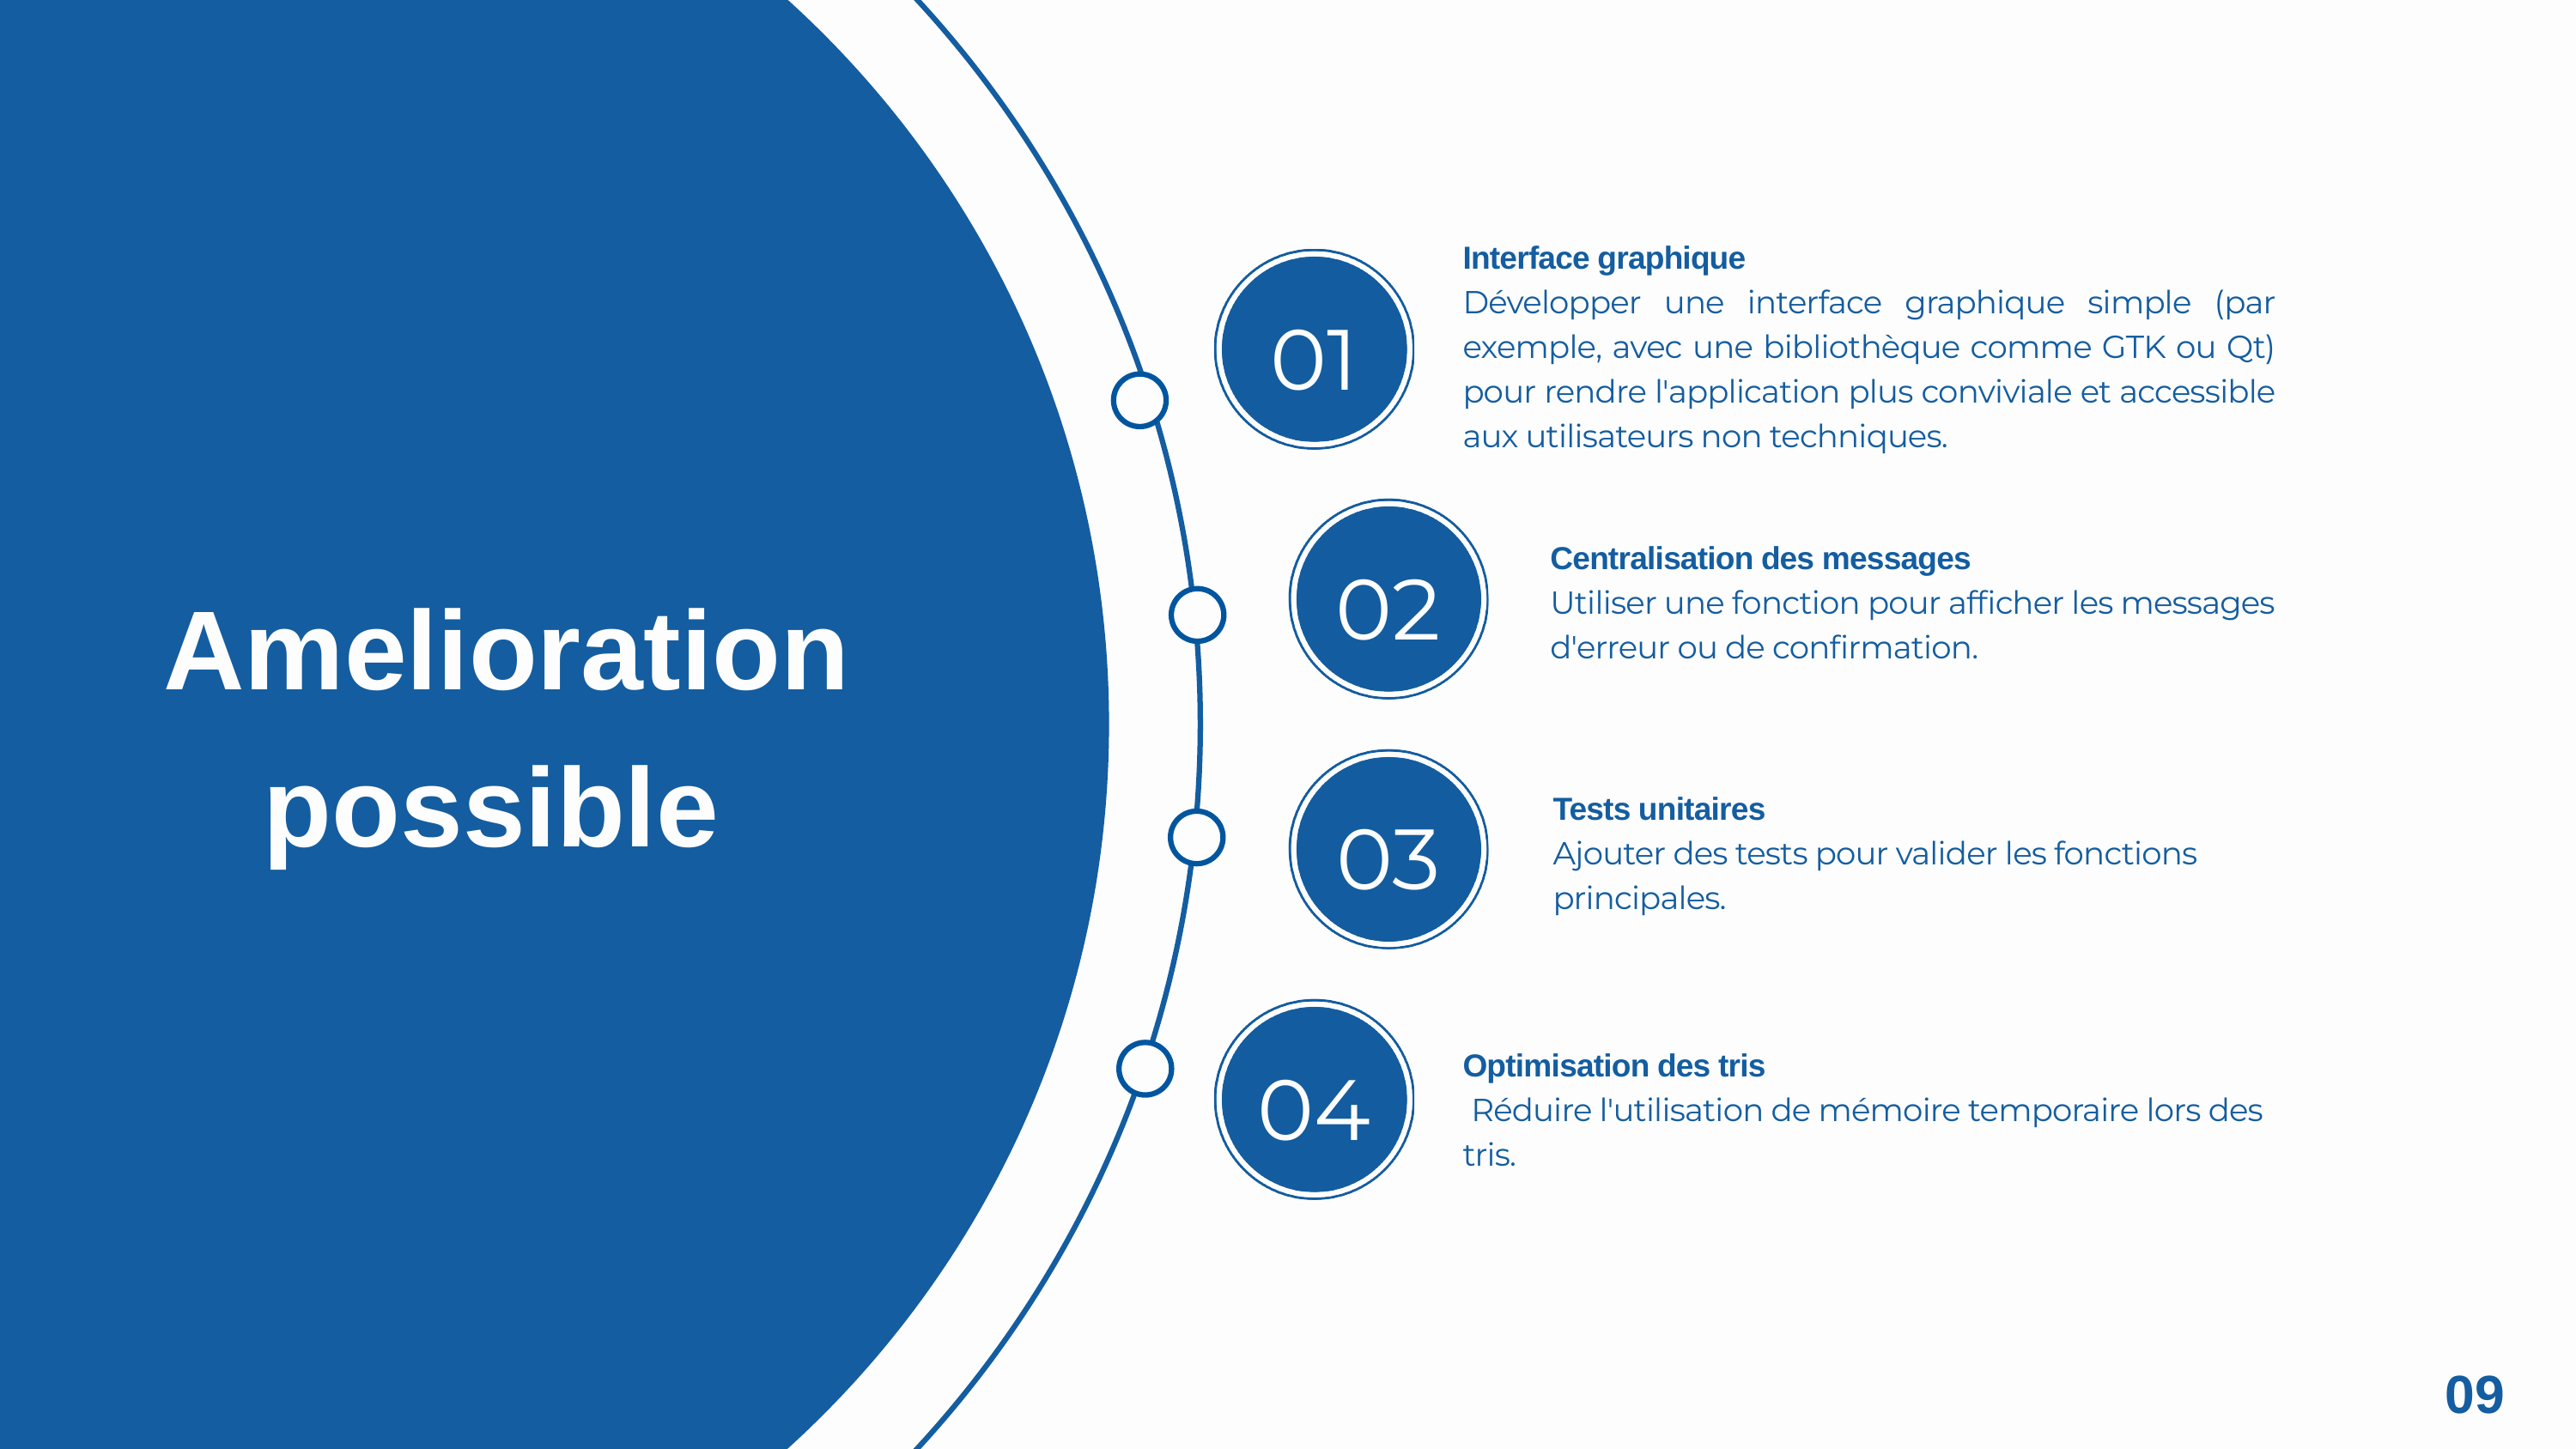

Interface graphique
Développer une interface graphique simple (par exemple, avec une bibliothèque comme GTK ou Qt) pour rendre l'application plus conviviale et accessible aux utilisateurs non techniques.

01

Centralisation des messages
Utiliser une fonction pour afficher les messages d'erreur ou de confirmation.
02
Amelioration possible

Tests unitaires
Ajouter des tests pour valider les fonctions principales.
03

04
Optimisation des tris
 Réduire l'utilisation de mémoire temporaire lors des tris.

09